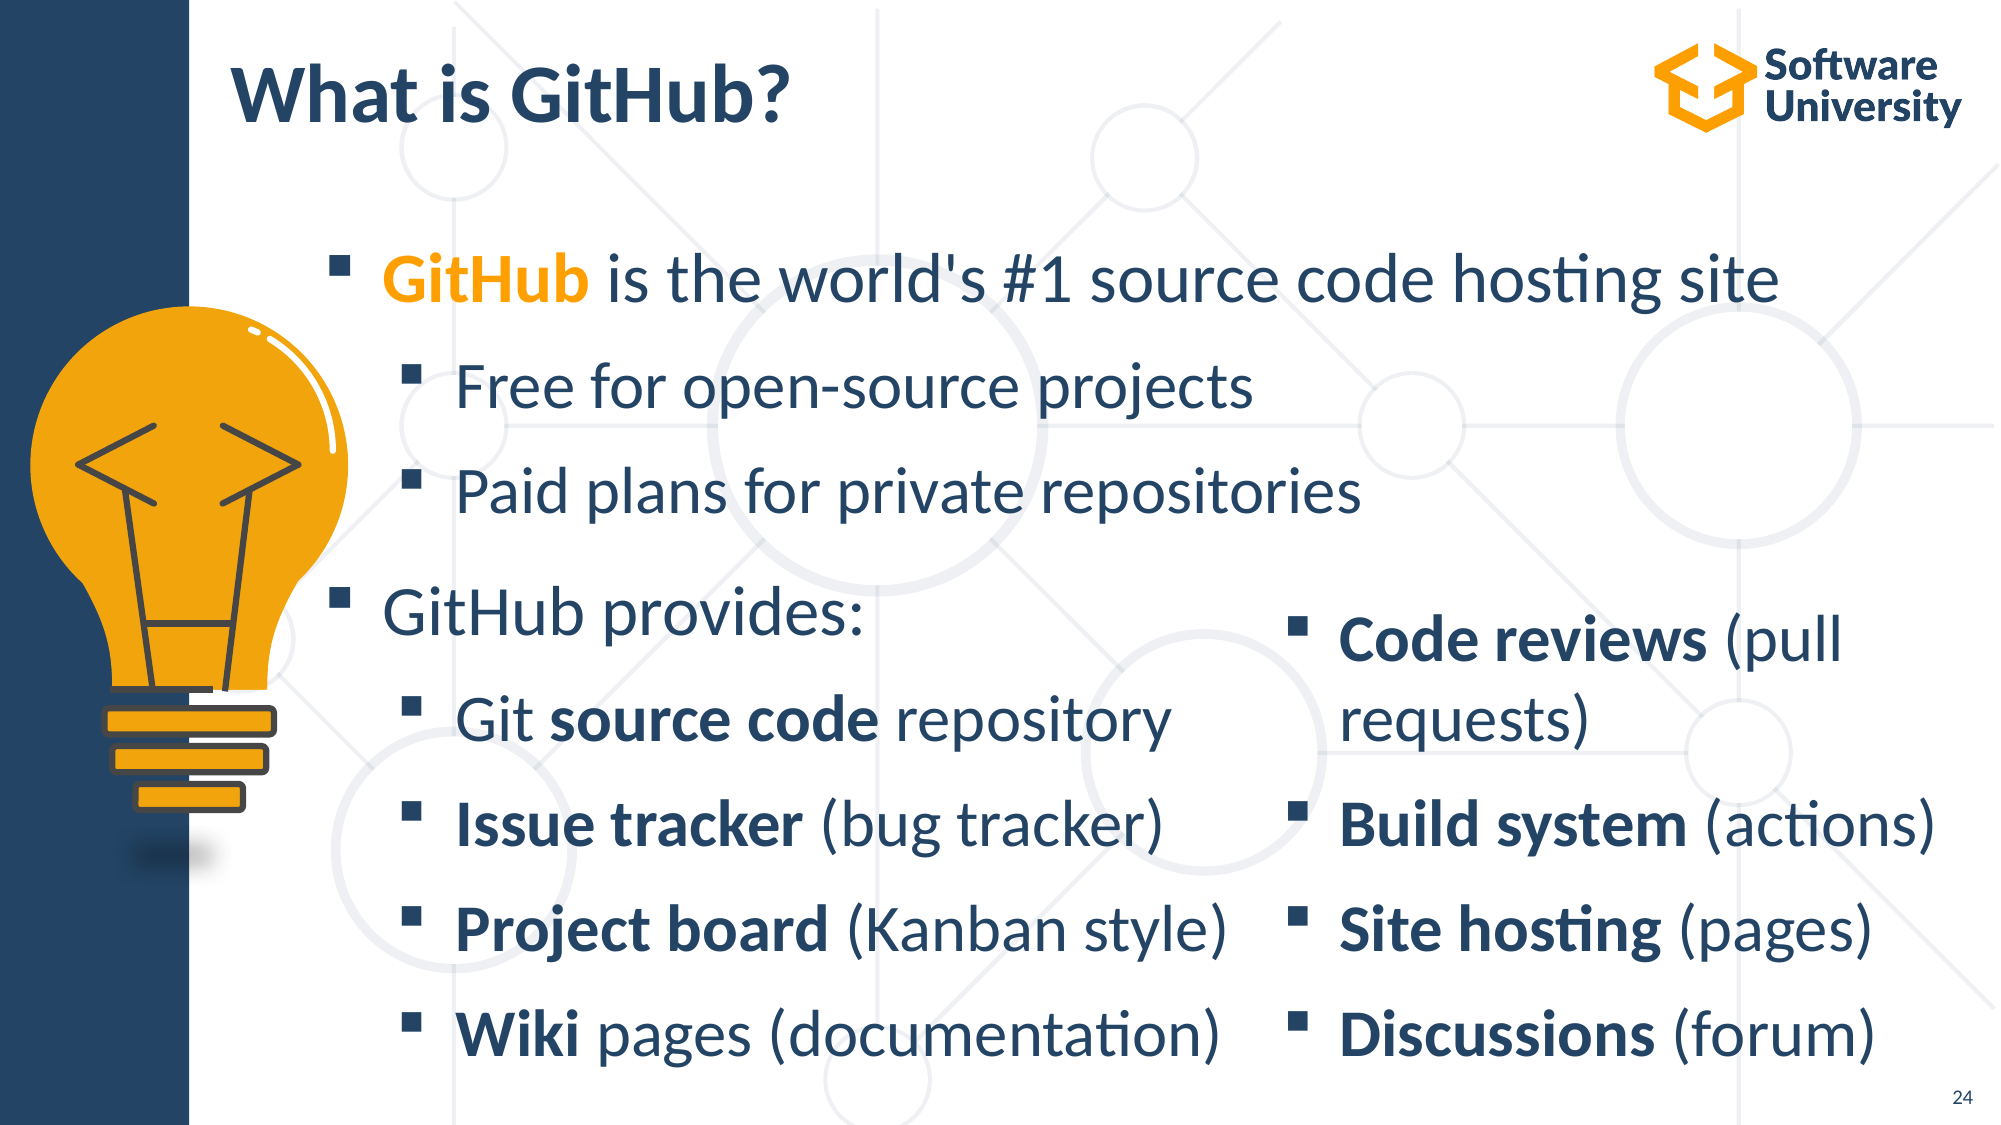

# What is GitHub?
GitHub is the world's #1 source code hosting site
Free for open-source projects
Paid plans for private repositories
GitHub provides:
Git source code repository
Issue tracker (bug tracker)
Project board (Kanban style)
Wiki pages (documentation)
Code reviews (pull requests)
Build system (actions)
Site hosting (pages)
Discussions (forum)
24